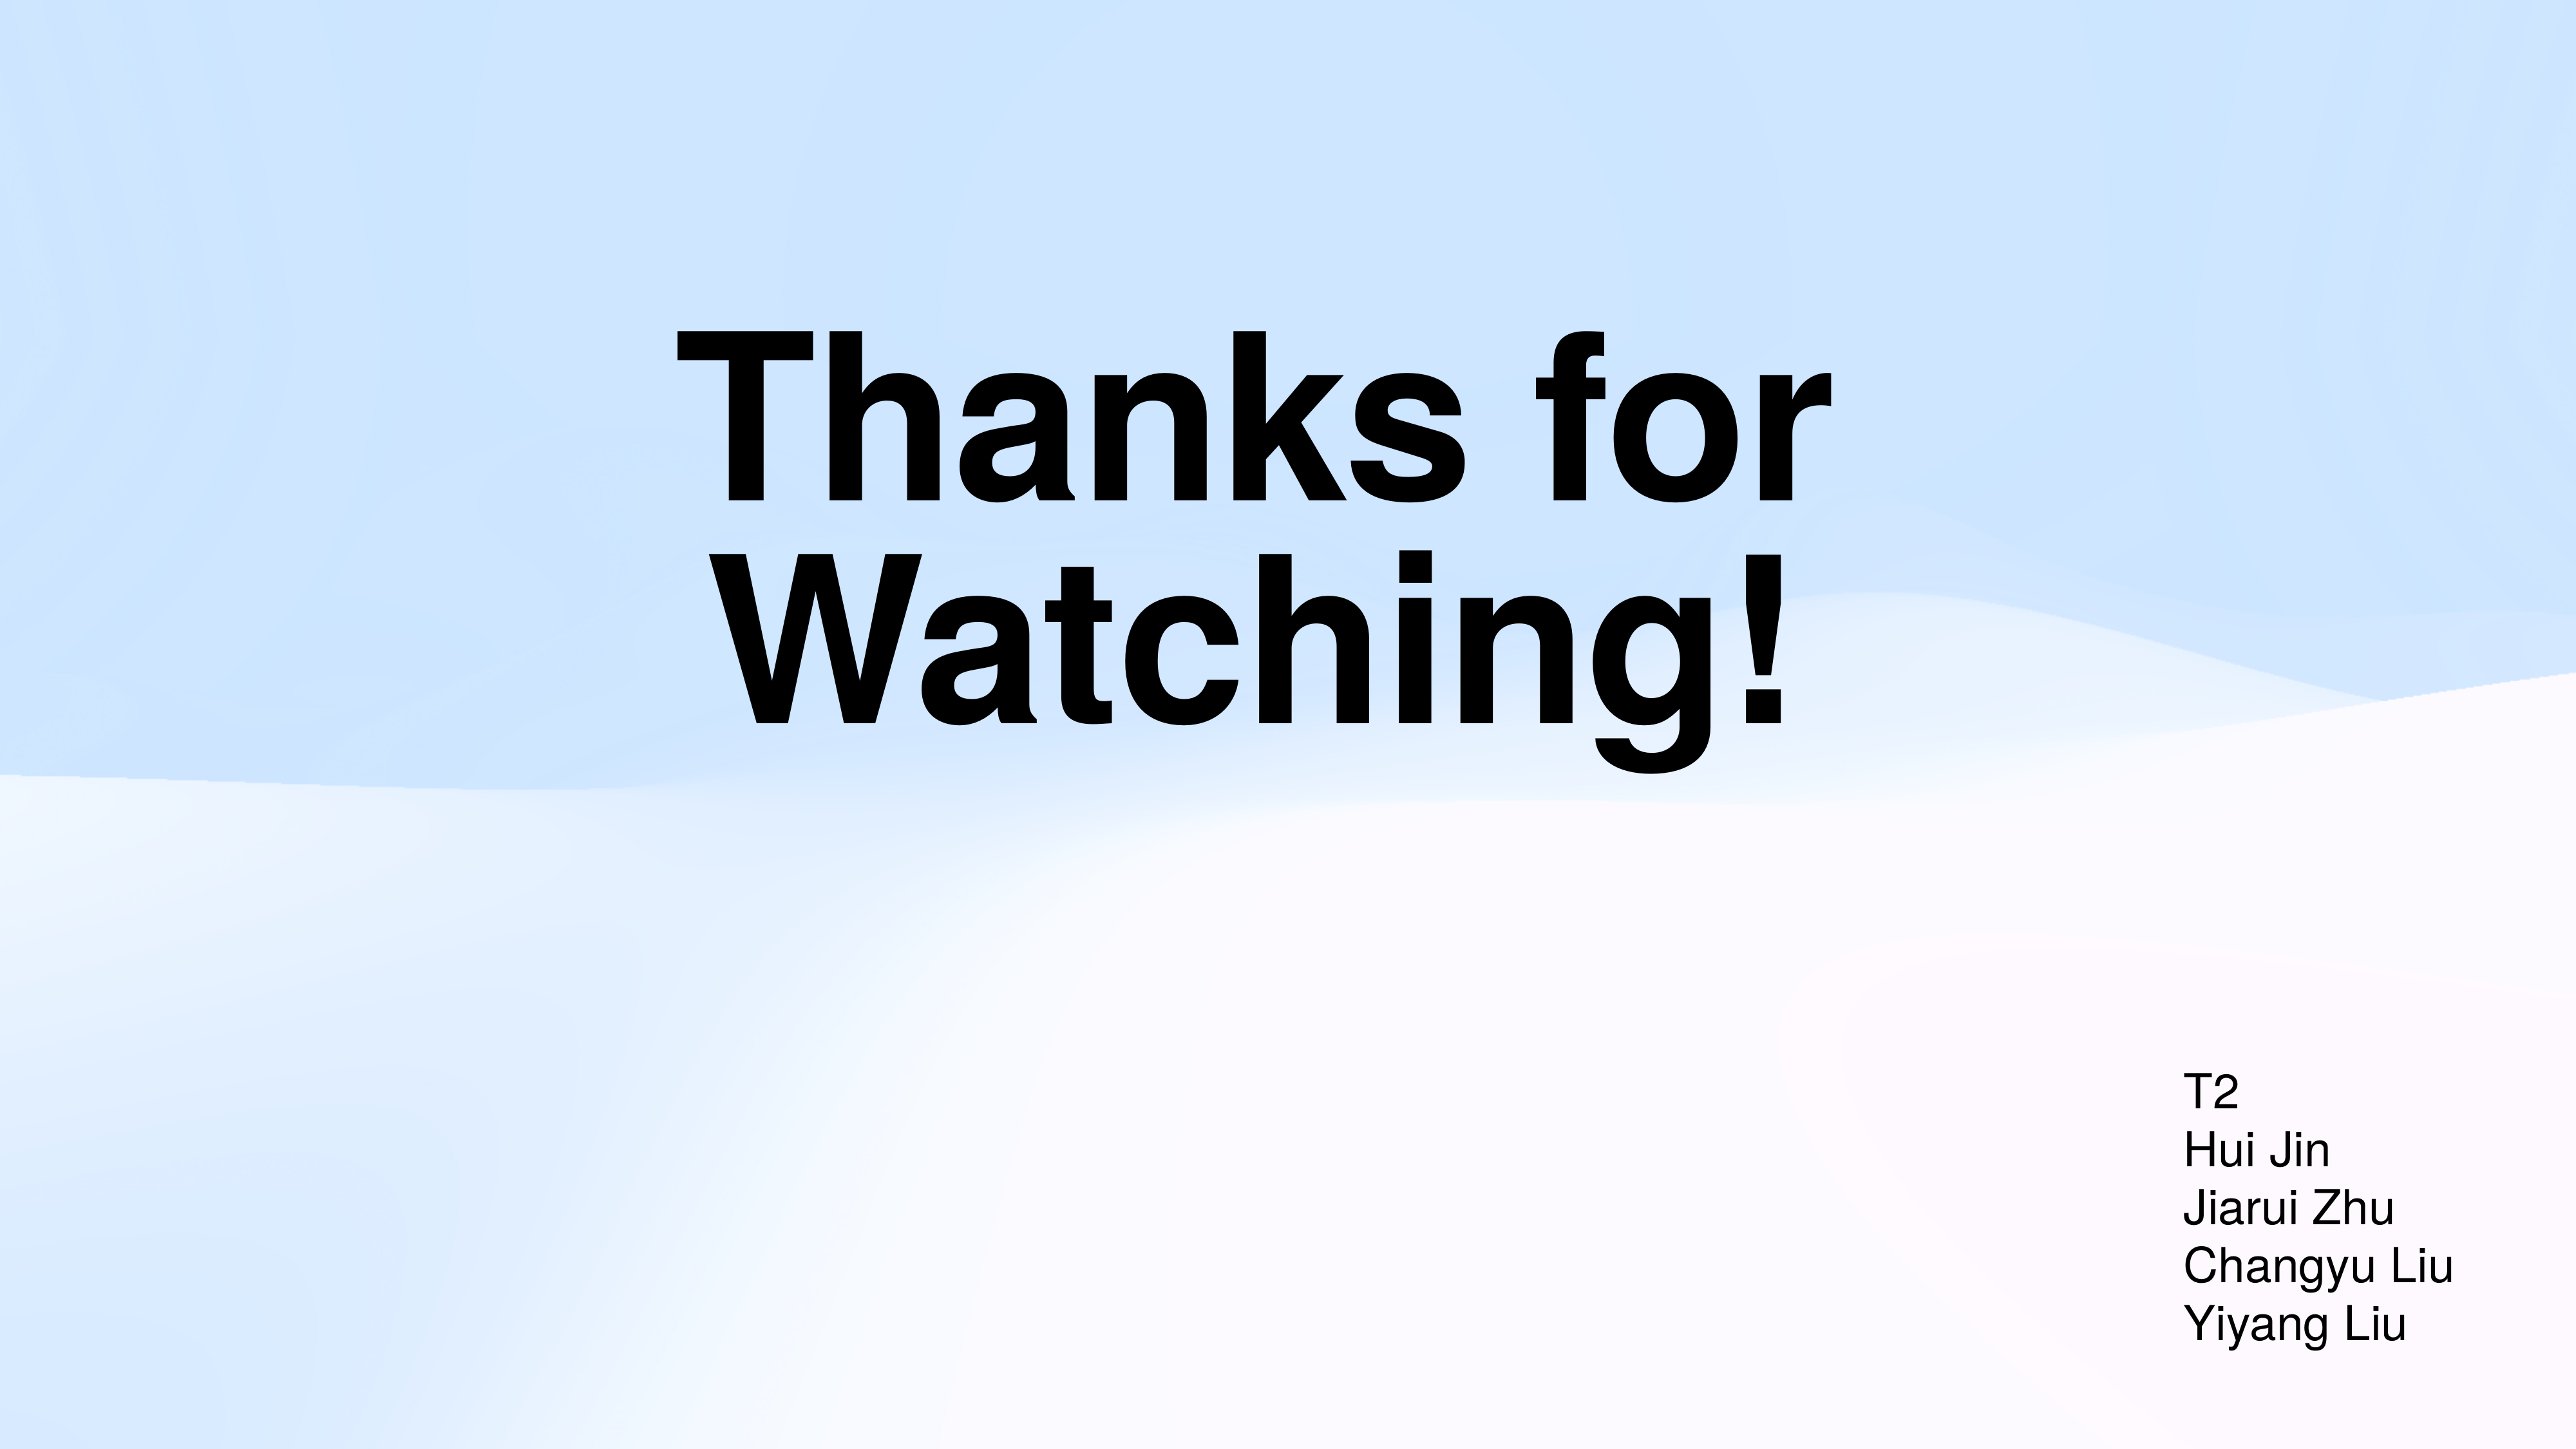

Thanks for Watching!
T2
Hui Jin
Jiarui Zhu
Changyu Liu
Yiyang Liu